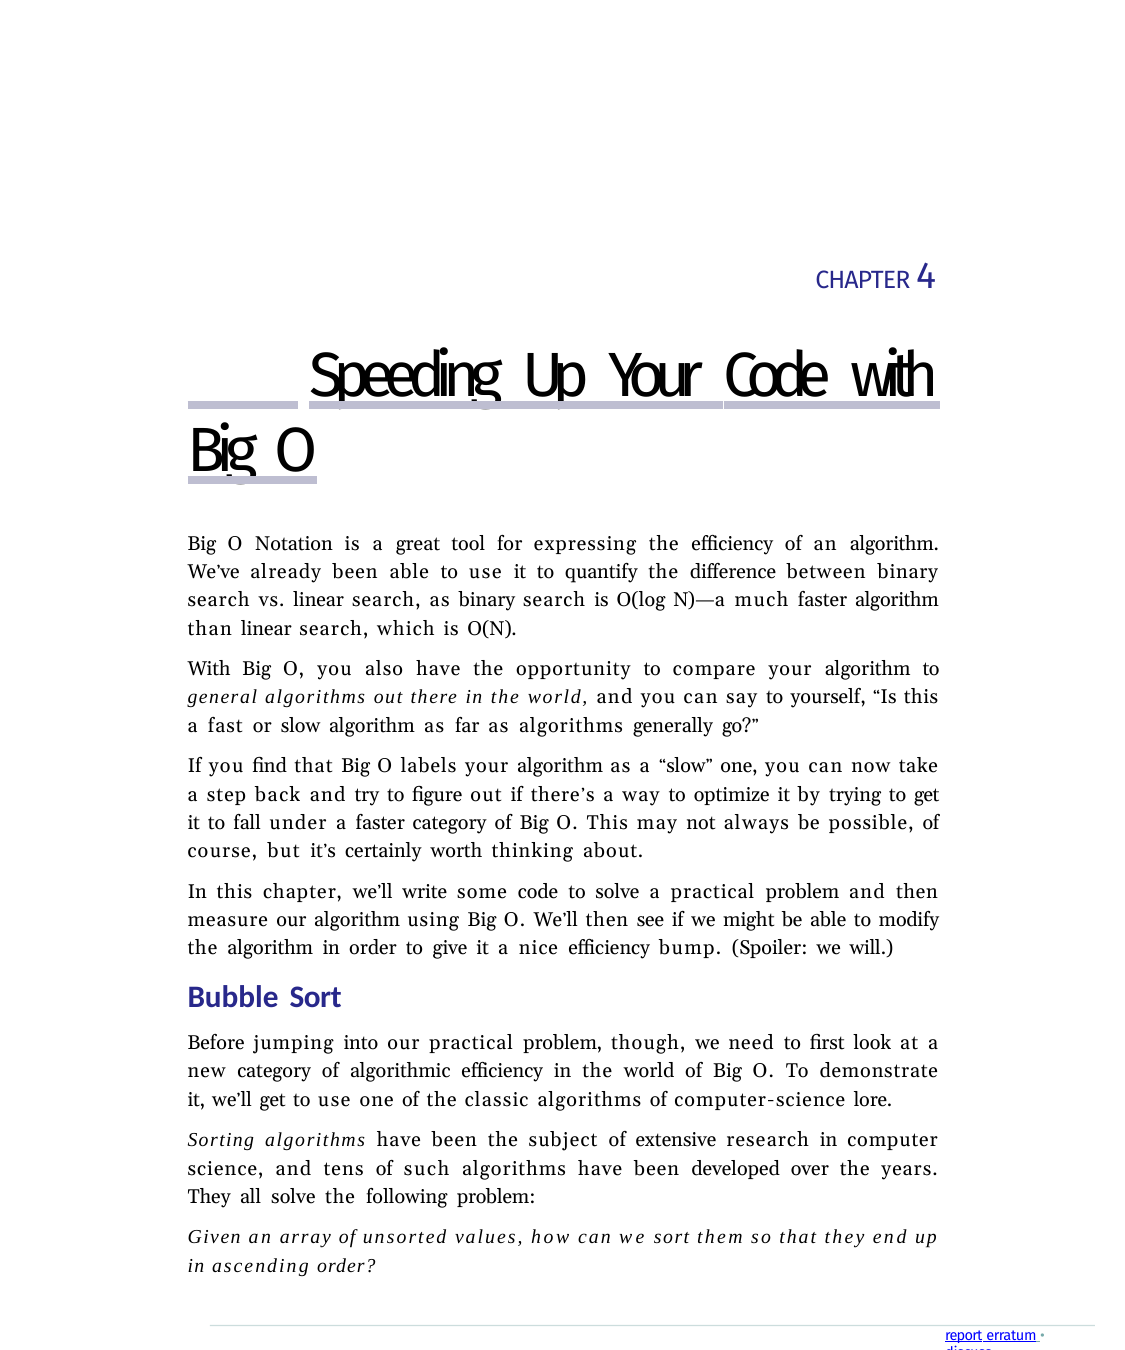

# CHAPTER 4
    Speeding Up Your Code with Big O
Big O Notation is a great tool for expressing the efficiency of an algorithm. We’ve already been able to use it to quantify the difference between binary search vs. linear search, as binary search is O(log N)—a much faster algorithm than linear search, which is O(N).
With Big O, you also have the opportunity to compare your algorithm to general algorithms out there in the world, and you can say to yourself, “Is this a fast or slow algorithm as far as algorithms generally go?”
If you find that Big O labels your algorithm as a “slow” one, you can now take a step back and try to figure out if there’s a way to optimize it by trying to get it to fall under a faster category of Big O. This may not always be possible, of course, but it’s certainly worth thinking about.
In this chapter, we’ll write some code to solve a practical problem and then measure our algorithm using Big O. We’ll then see if we might be able to modify the algorithm in order to give it a nice efficiency bump. (Spoiler: we will.)
Bubble Sort
Before jumping into our practical problem, though, we need to first look at a new category of algorithmic efficiency in the world of Big O. To demonstrate it, we’ll get to use one of the classic algorithms of computer-science lore.
Sorting algorithms have been the subject of extensive research in computer science, and tens of such algorithms have been developed over the years. They all solve the following problem:
Given an array of unsorted values, how can we sort them so that they end up in ascending order?
report erratum • discuss